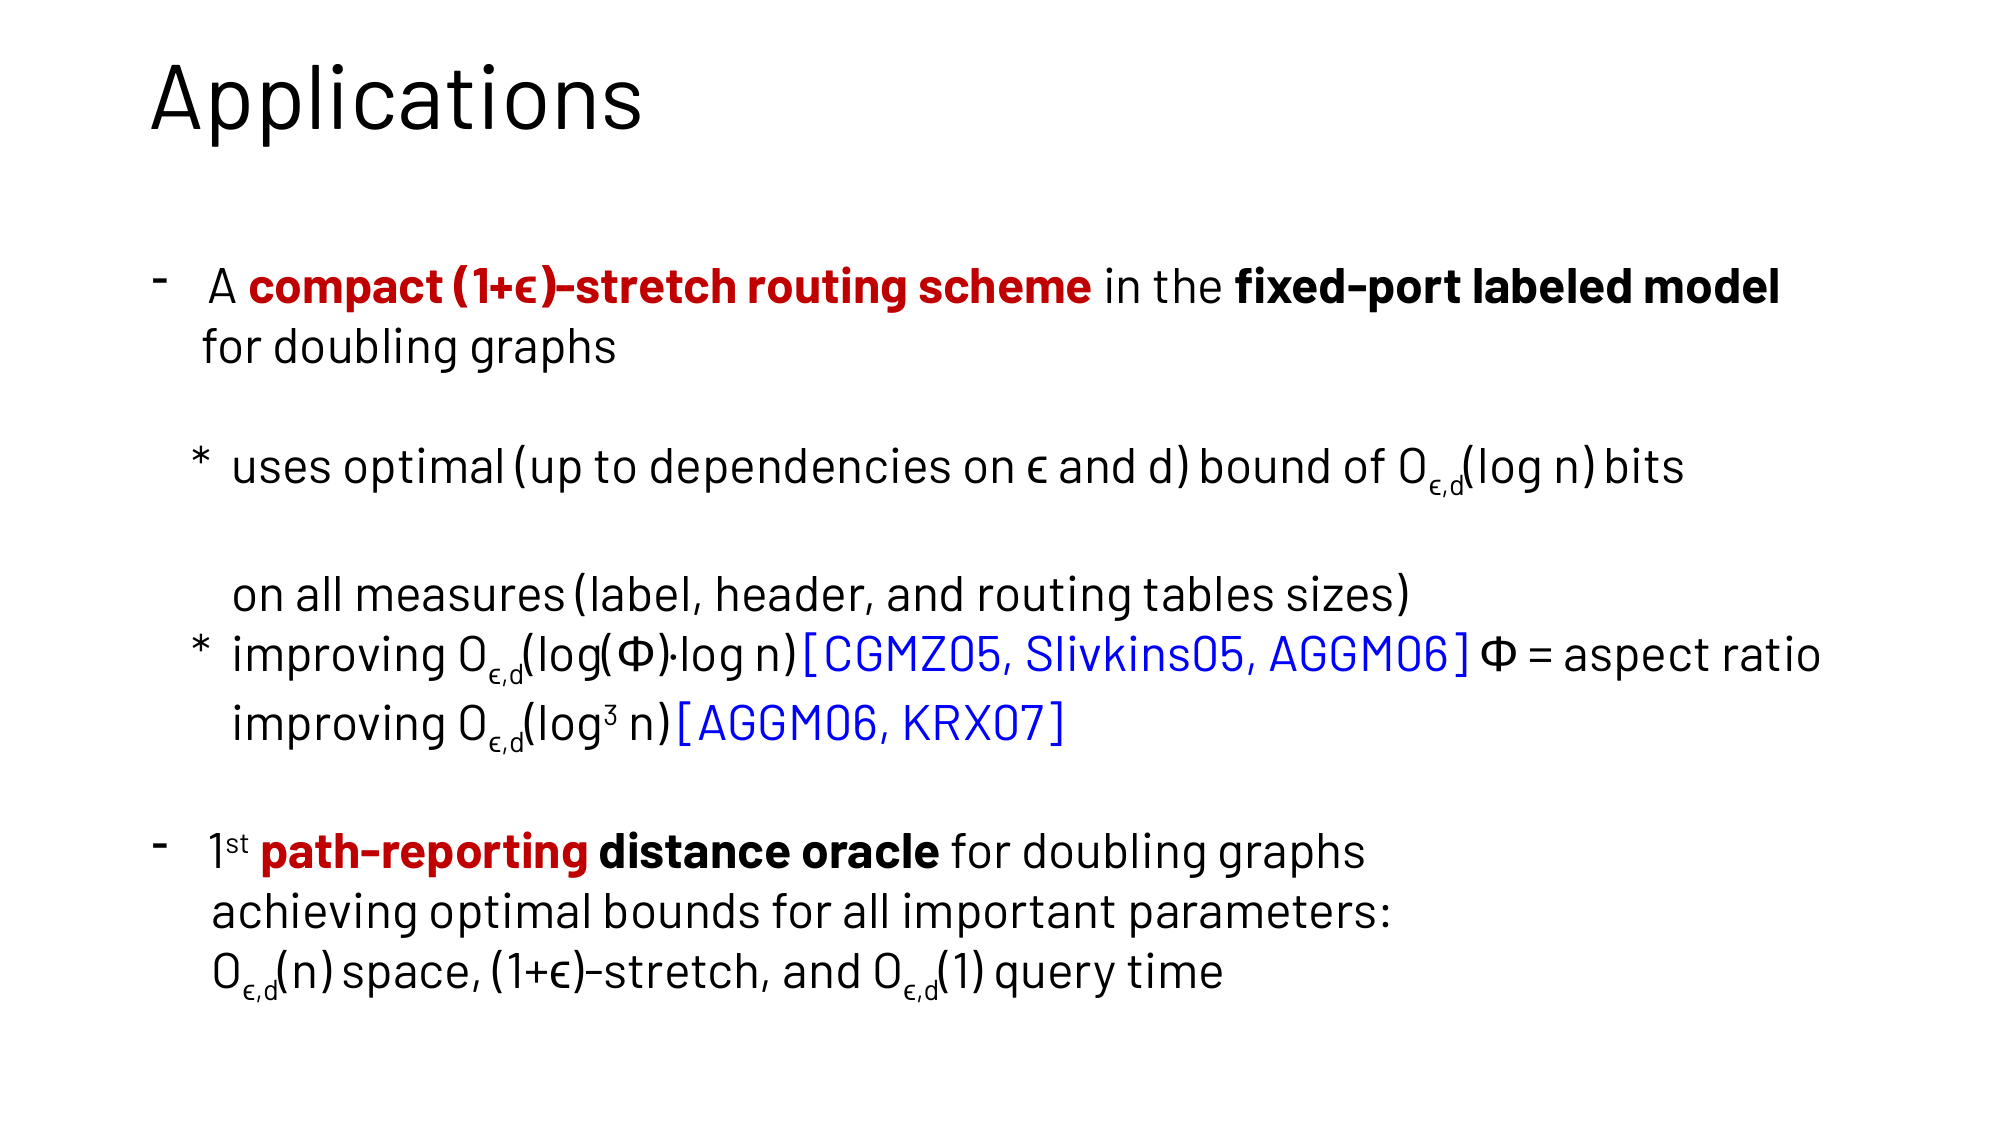

# Applications

A compact (1+ϵ)-stretch routing scheme in the fixed-port labeled model
     for doubling graphs

    *  uses optimal (up to dependencies on ϵ and d) bound of Oϵ,d(log n) bits
        on all measures (label, header, and routing tables sizes)
    *  improving Oϵ,d(log(Φ)·log n) [CGMZ05, Slivkins05, AGGM06] Φ = aspect ratio
        improving Oϵ,d(log3 n) [AGGM06, KRX07]

1st path-reporting distance oracle for doubling graphs
      achieving optimal bounds for all important parameters:
      Oϵ,d(n) space, (1+ϵ)-stretch, and Oϵ,d(1) query time